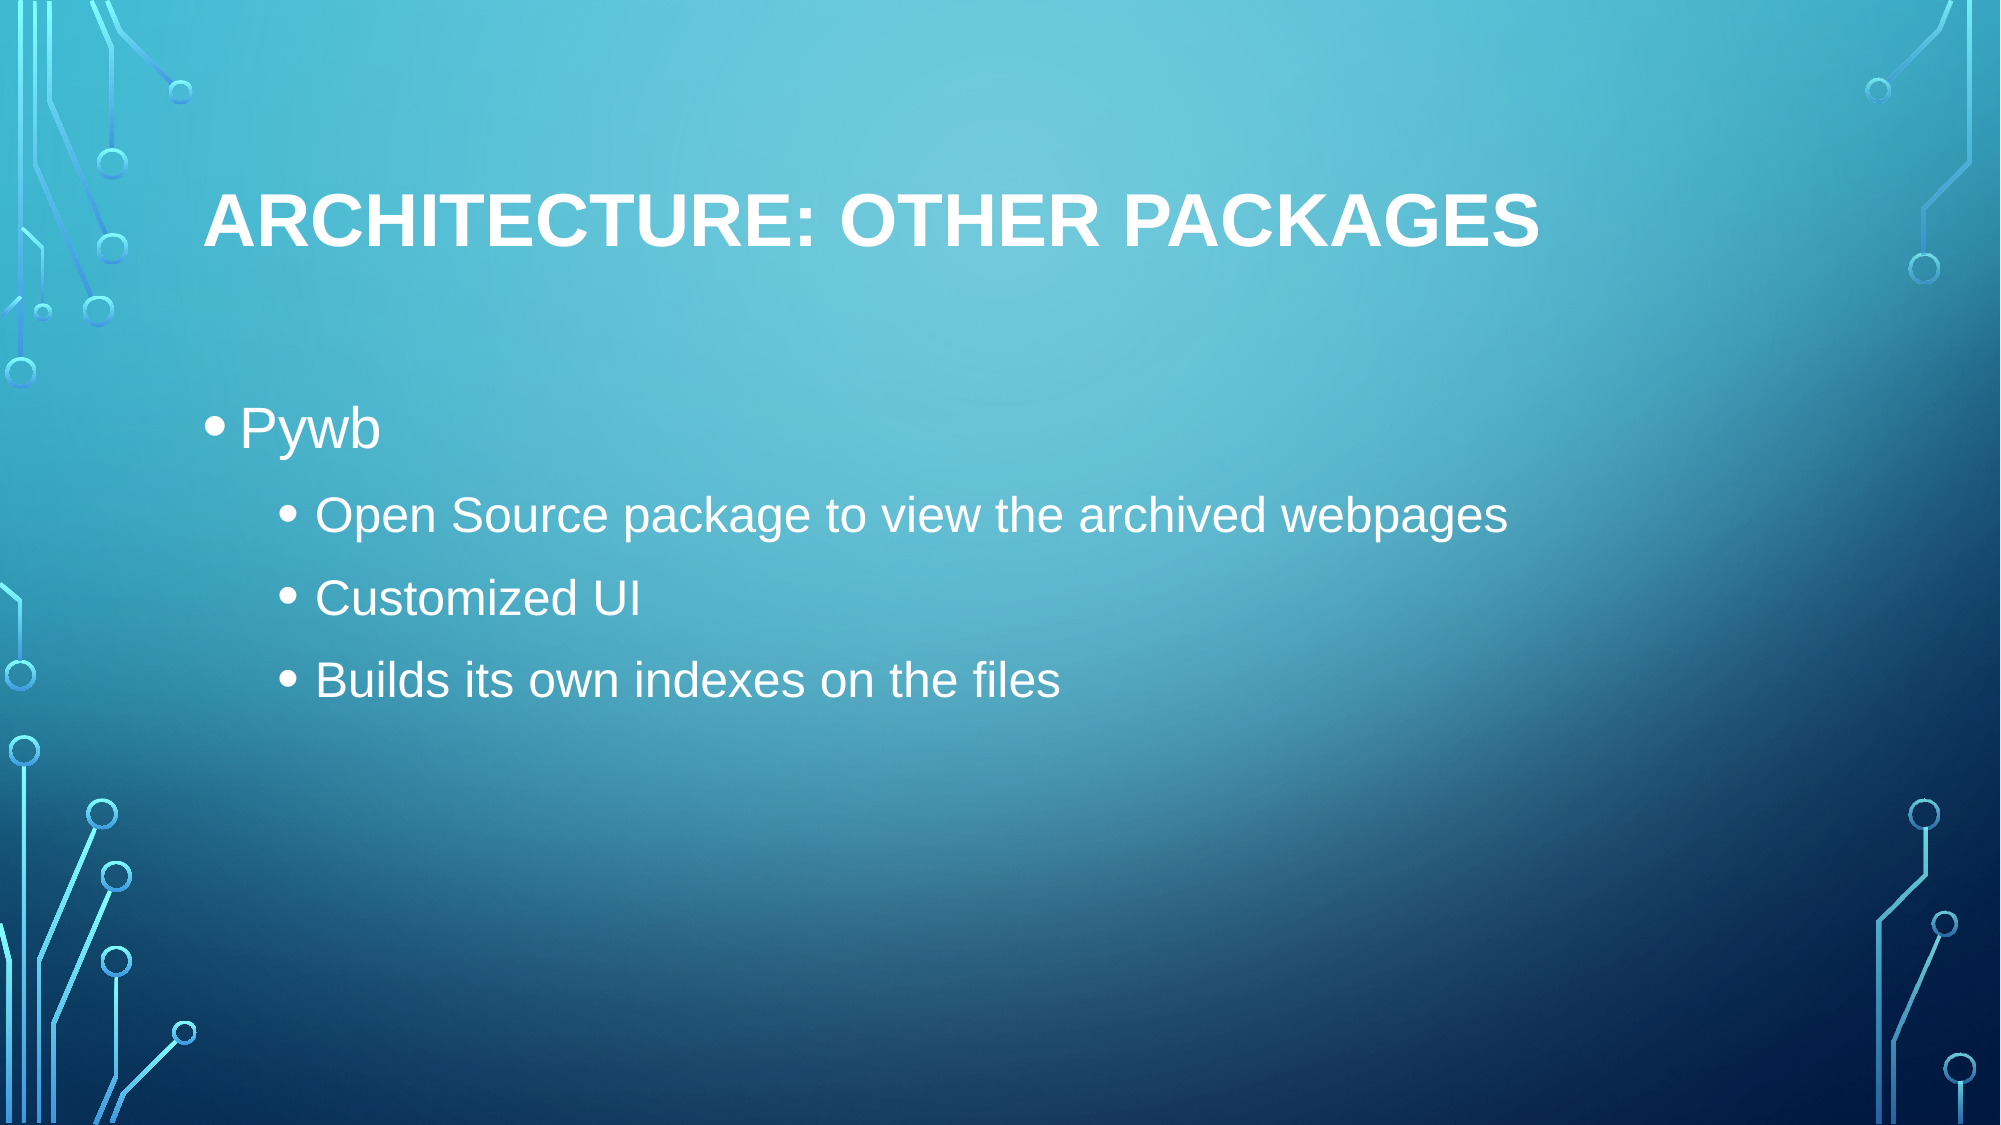

# Architecture: Other Packages
Pywb
Open Source package to view the archived webpages
Customized UI
Builds its own indexes on the files